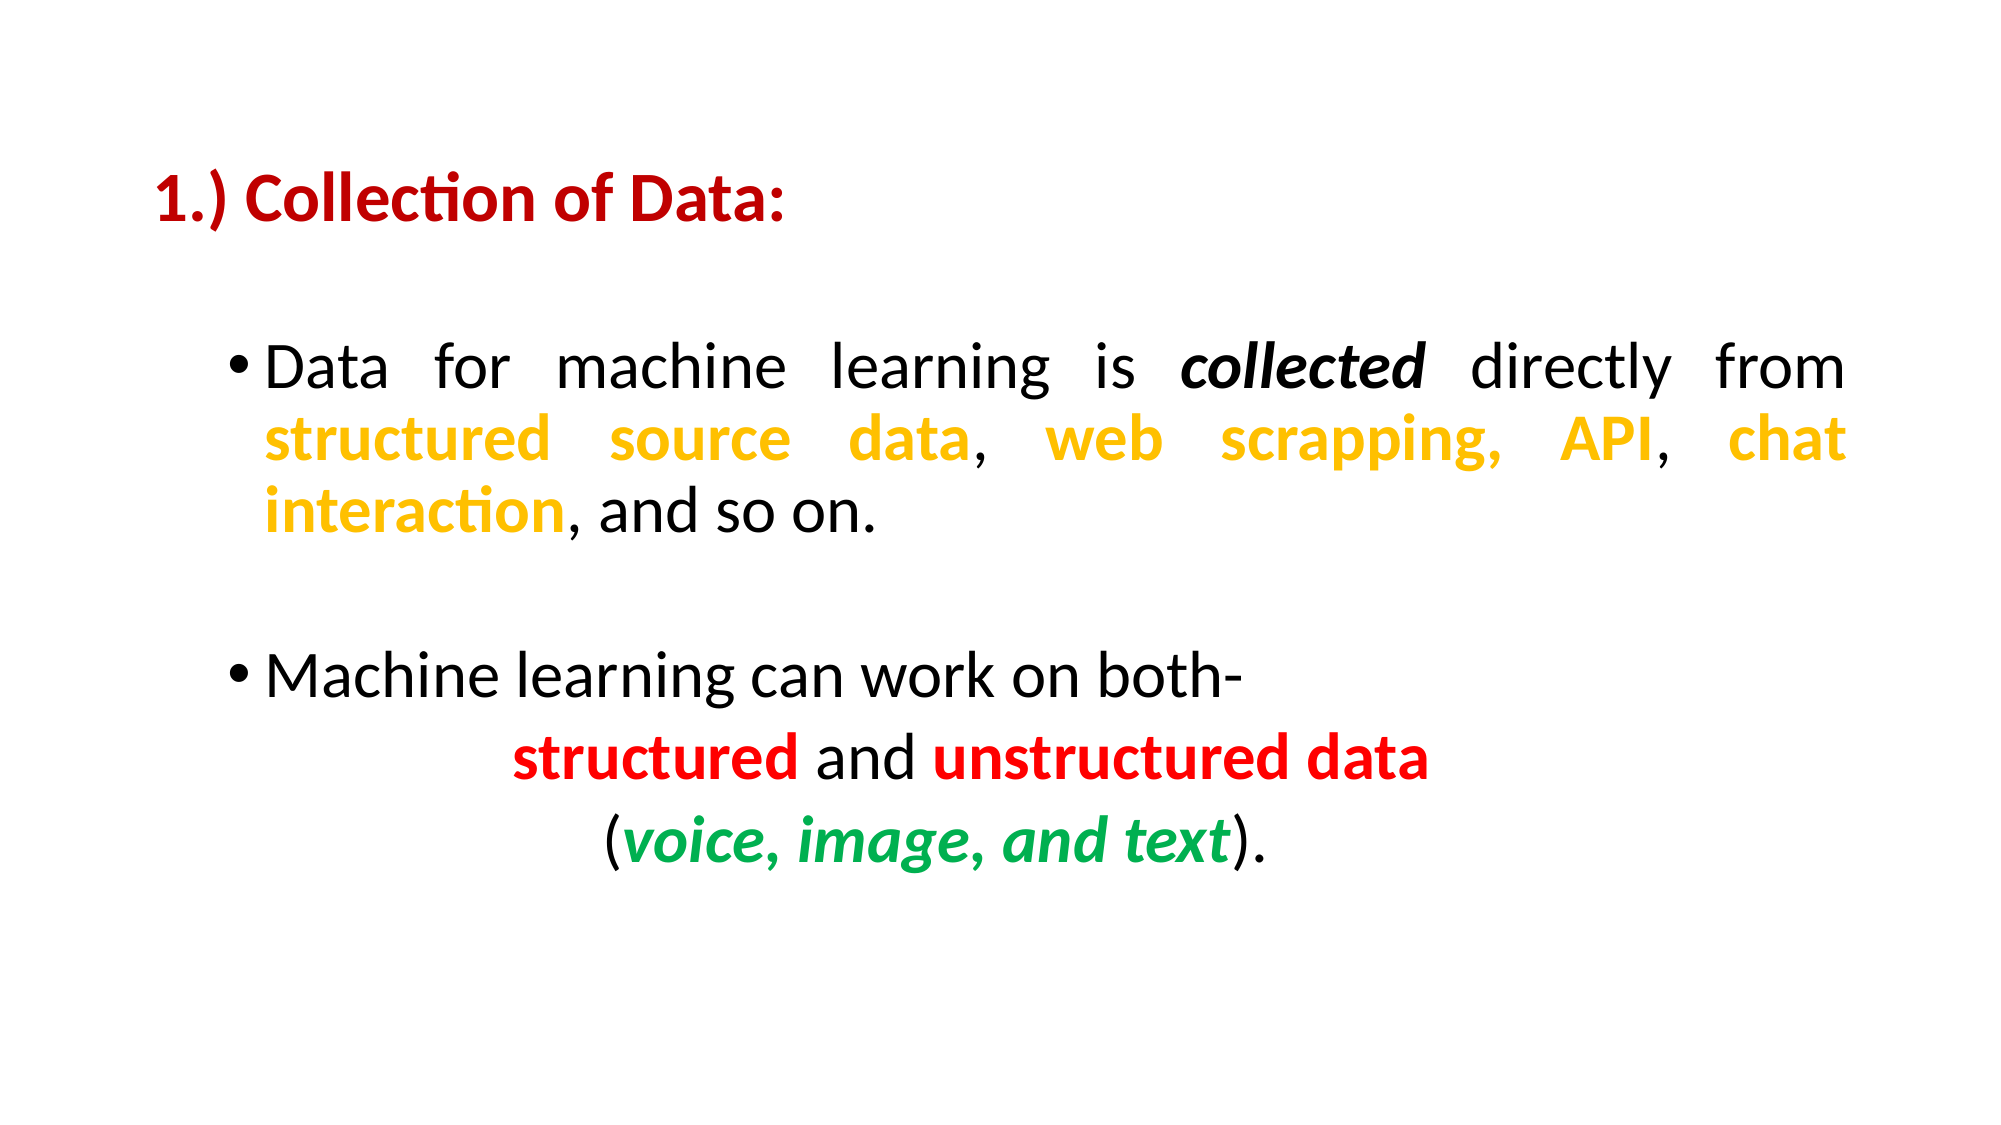

1.) Collection of Data:

Data for machine learning is collected directly from structured source data, web scrapping, API, chat interaction, and so on.

Machine learning can work on both-
                   structured and unstructured data
                         (voice, image, and text).